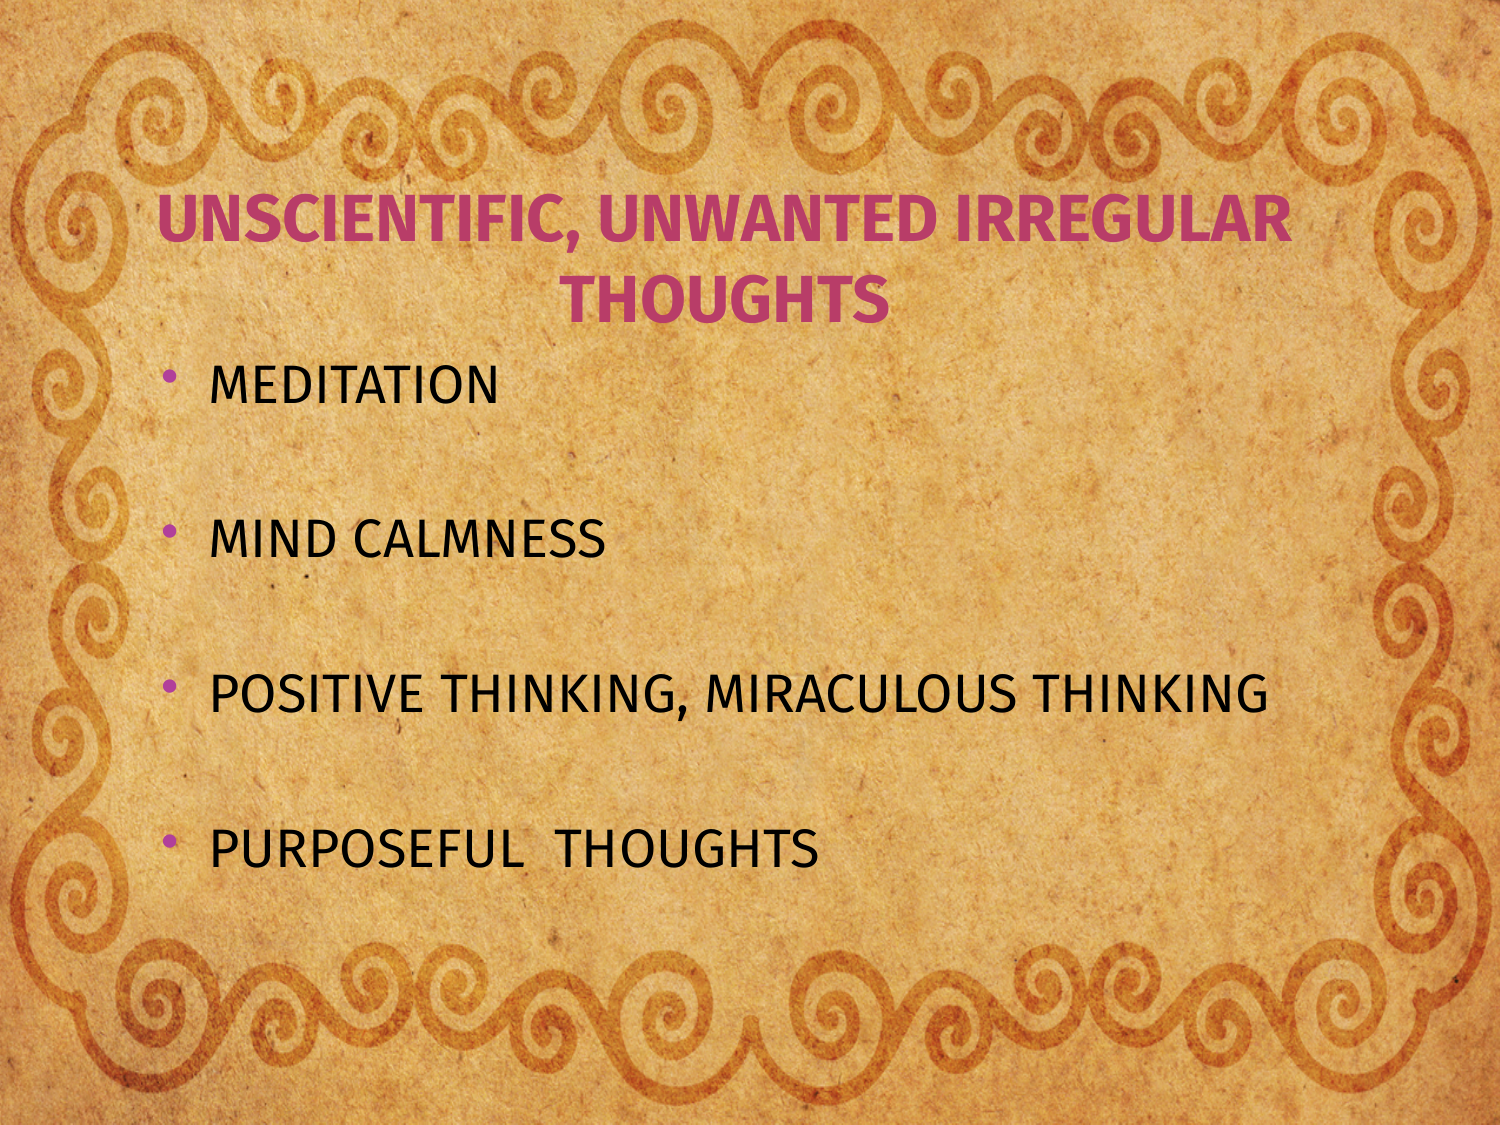

# UNSCIENTIFIC, UNWANTED IRREGULAR THOUGHTS

MEDITATION

MIND CALMNESS

POSITIVE THINKING, MIRACULOUS THINKING

PURPOSEFUL  THOUGHTS

6
3 TABLETS